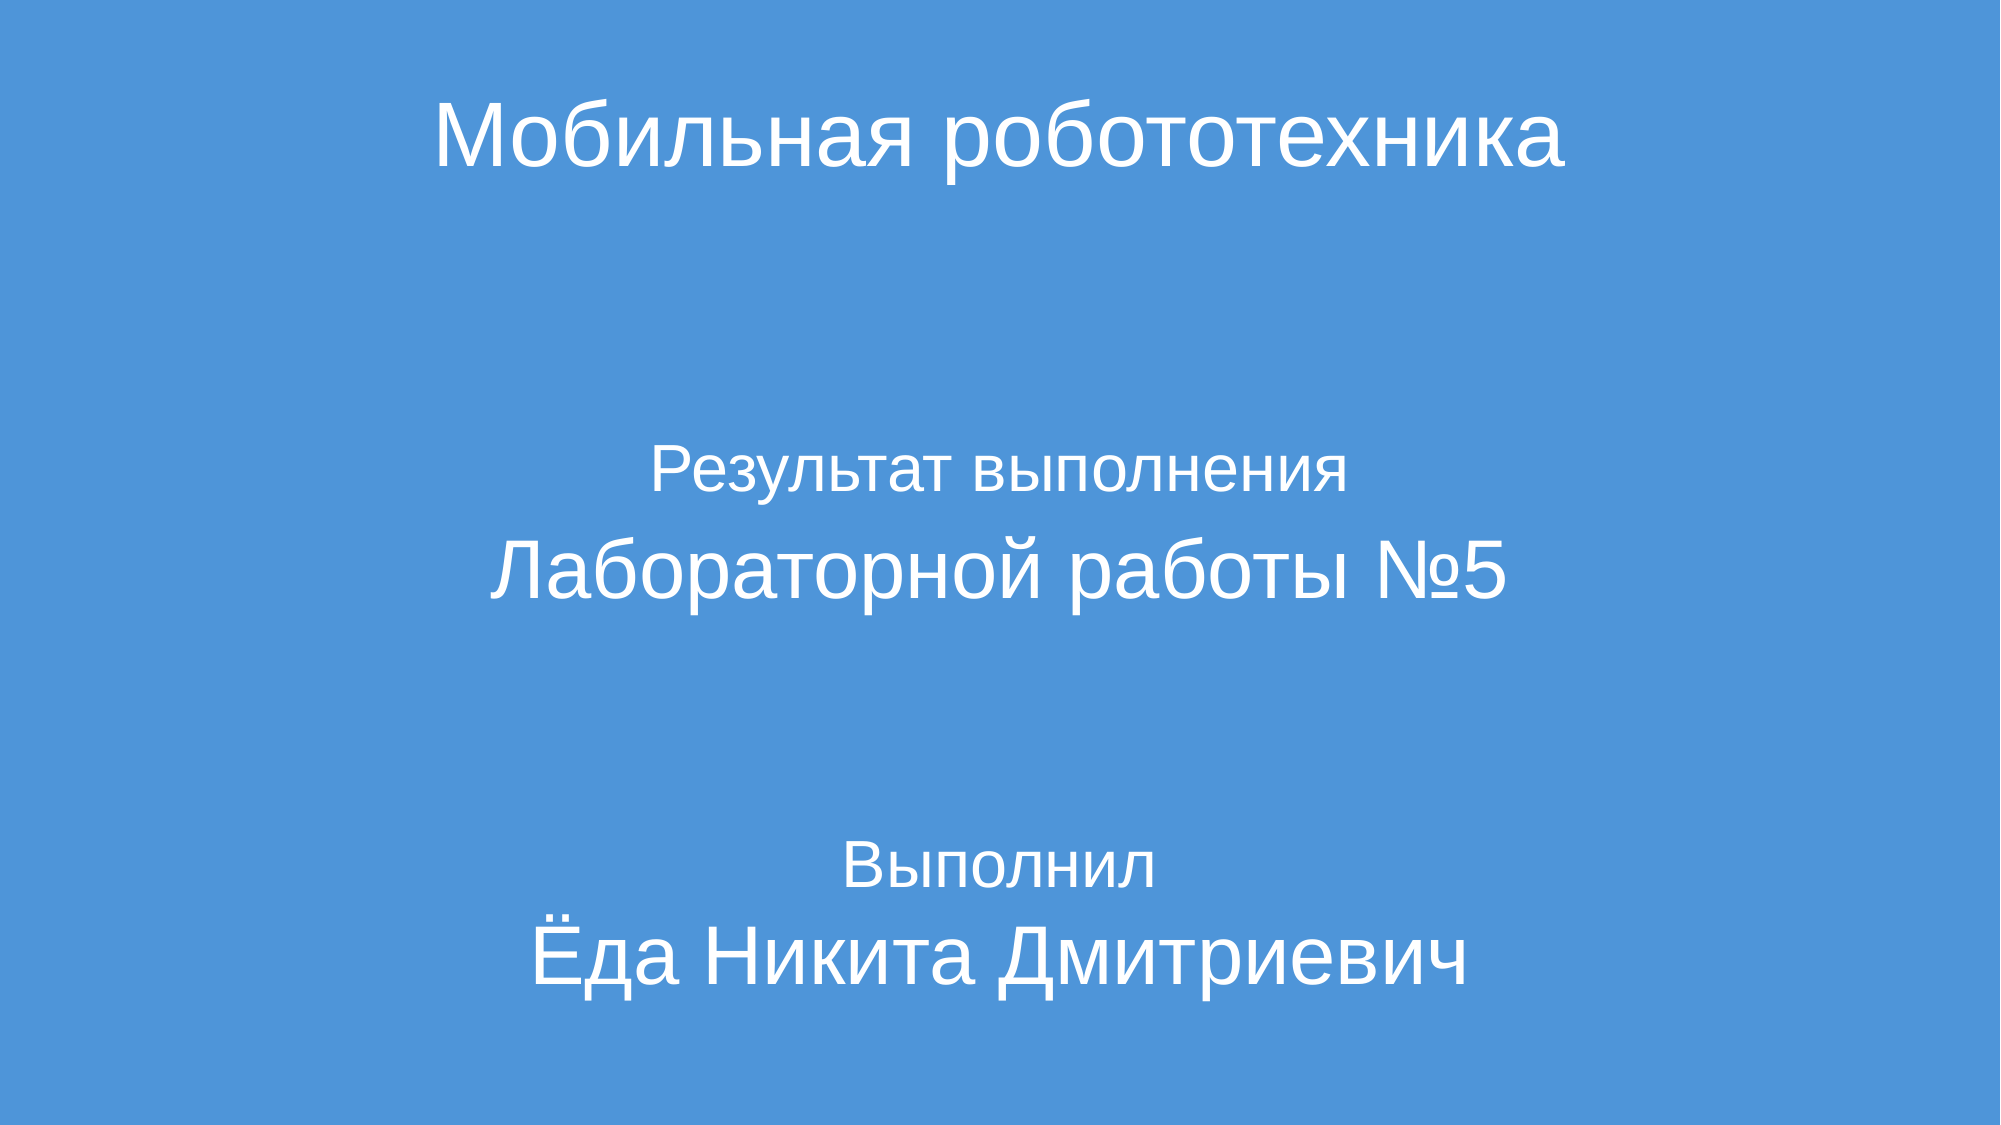

# Мобильная робототехника
Результат выполнения
Лабораторной работы №5
Выполнил
Ёда Никита Дмитриевич